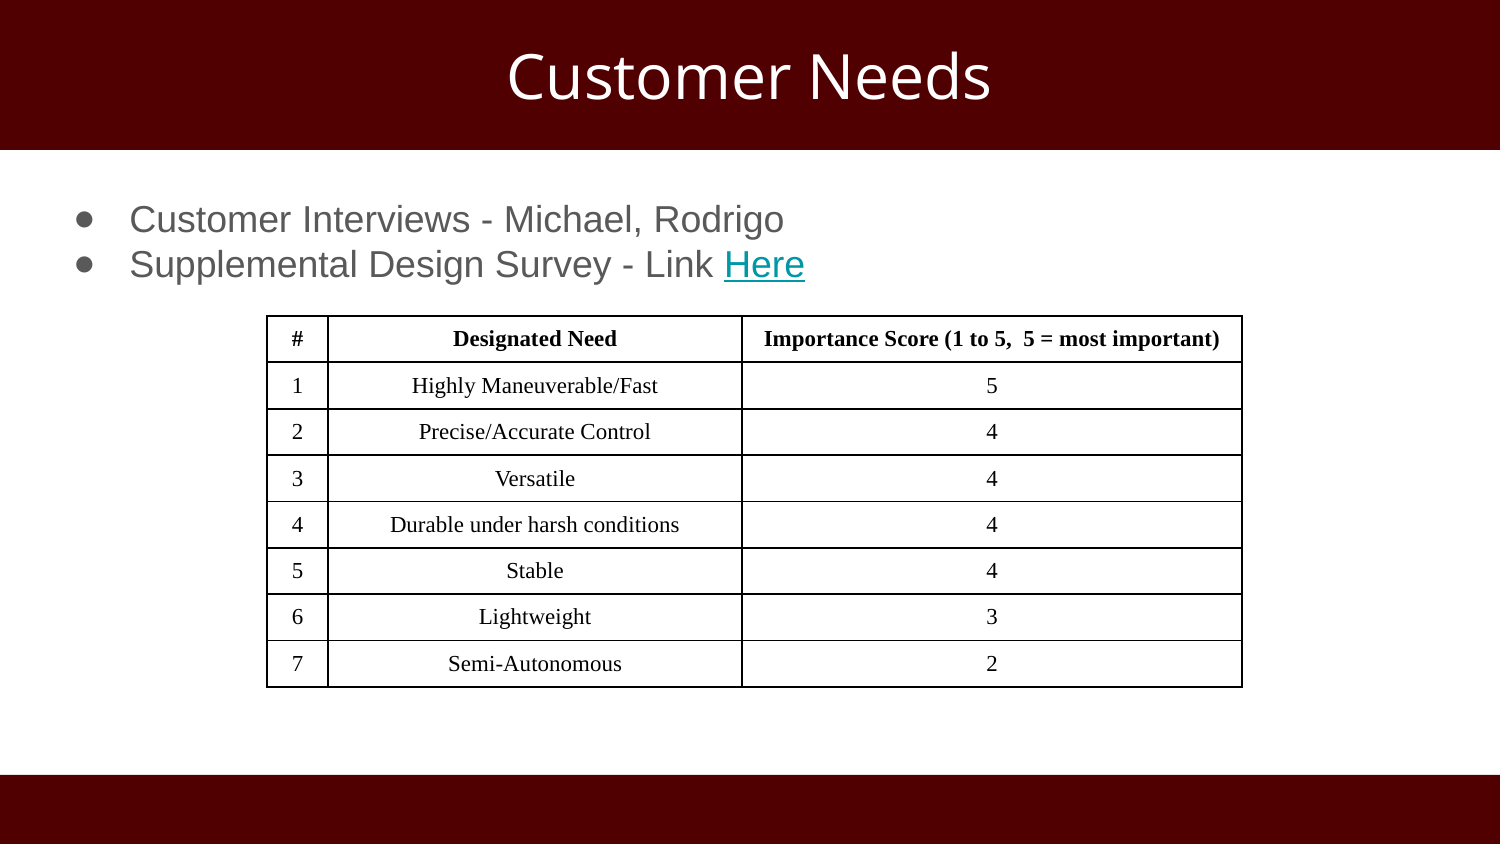

# Customer Needs
Customer Interviews - Michael, Rodrigo
Supplemental Design Survey - Link Here

| # | Designated Need | Importance Score (1 to 5, 5 = most important) |
| --- | --- | --- |
| 1 | Highly Maneuverable/Fast | 5 |
| 2 | Precise/Accurate Control | 4 |
| 3 | Versatile | 4 |
| 4 | Durable under harsh conditions | 4 |
| 5 | Stable | 4 |
| 6 | Lightweight | 3 |
| 7 | Semi-Autonomous | 2 |